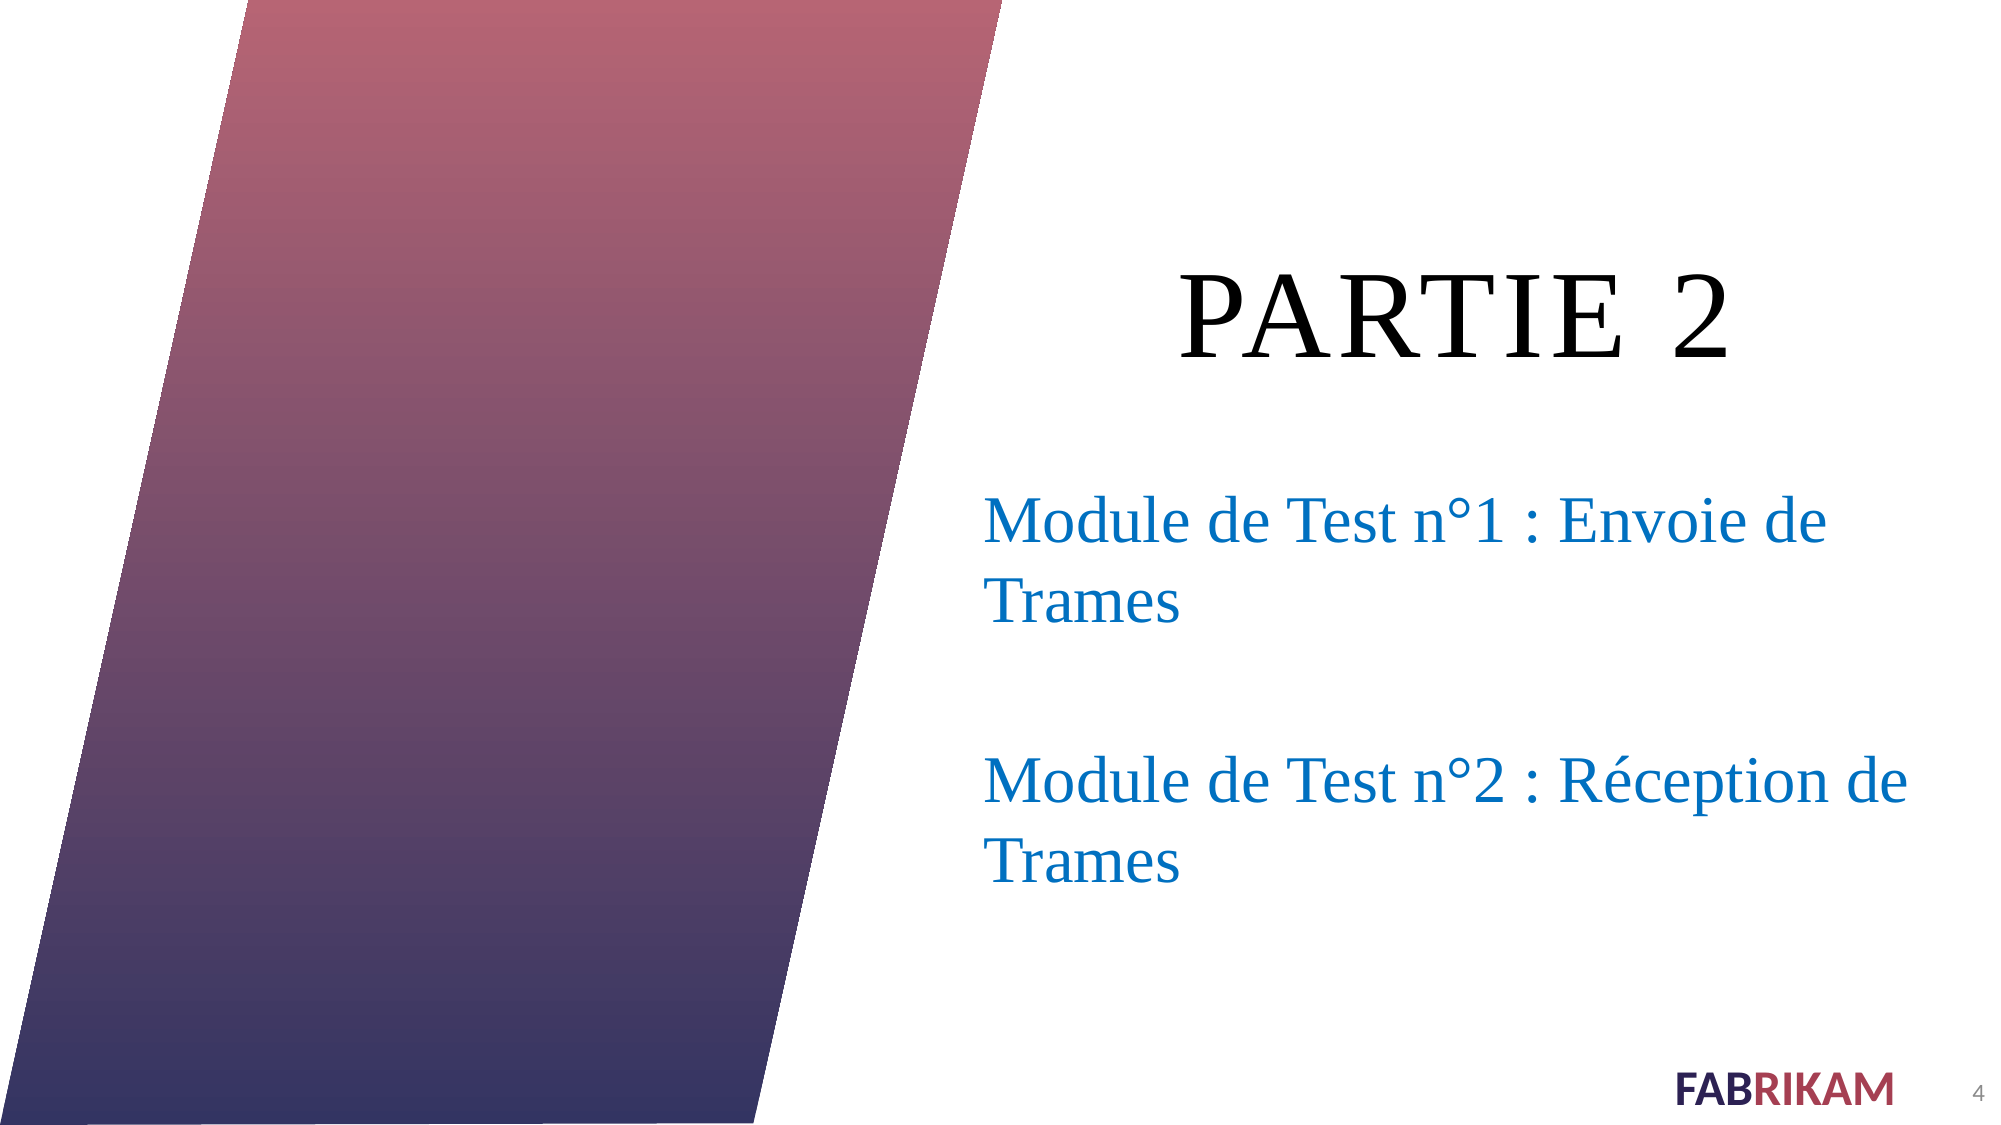

# Partie 2
Module de Test n°1 : Envoie de Trames
Module de Test n°2 : Réception de Trames
4